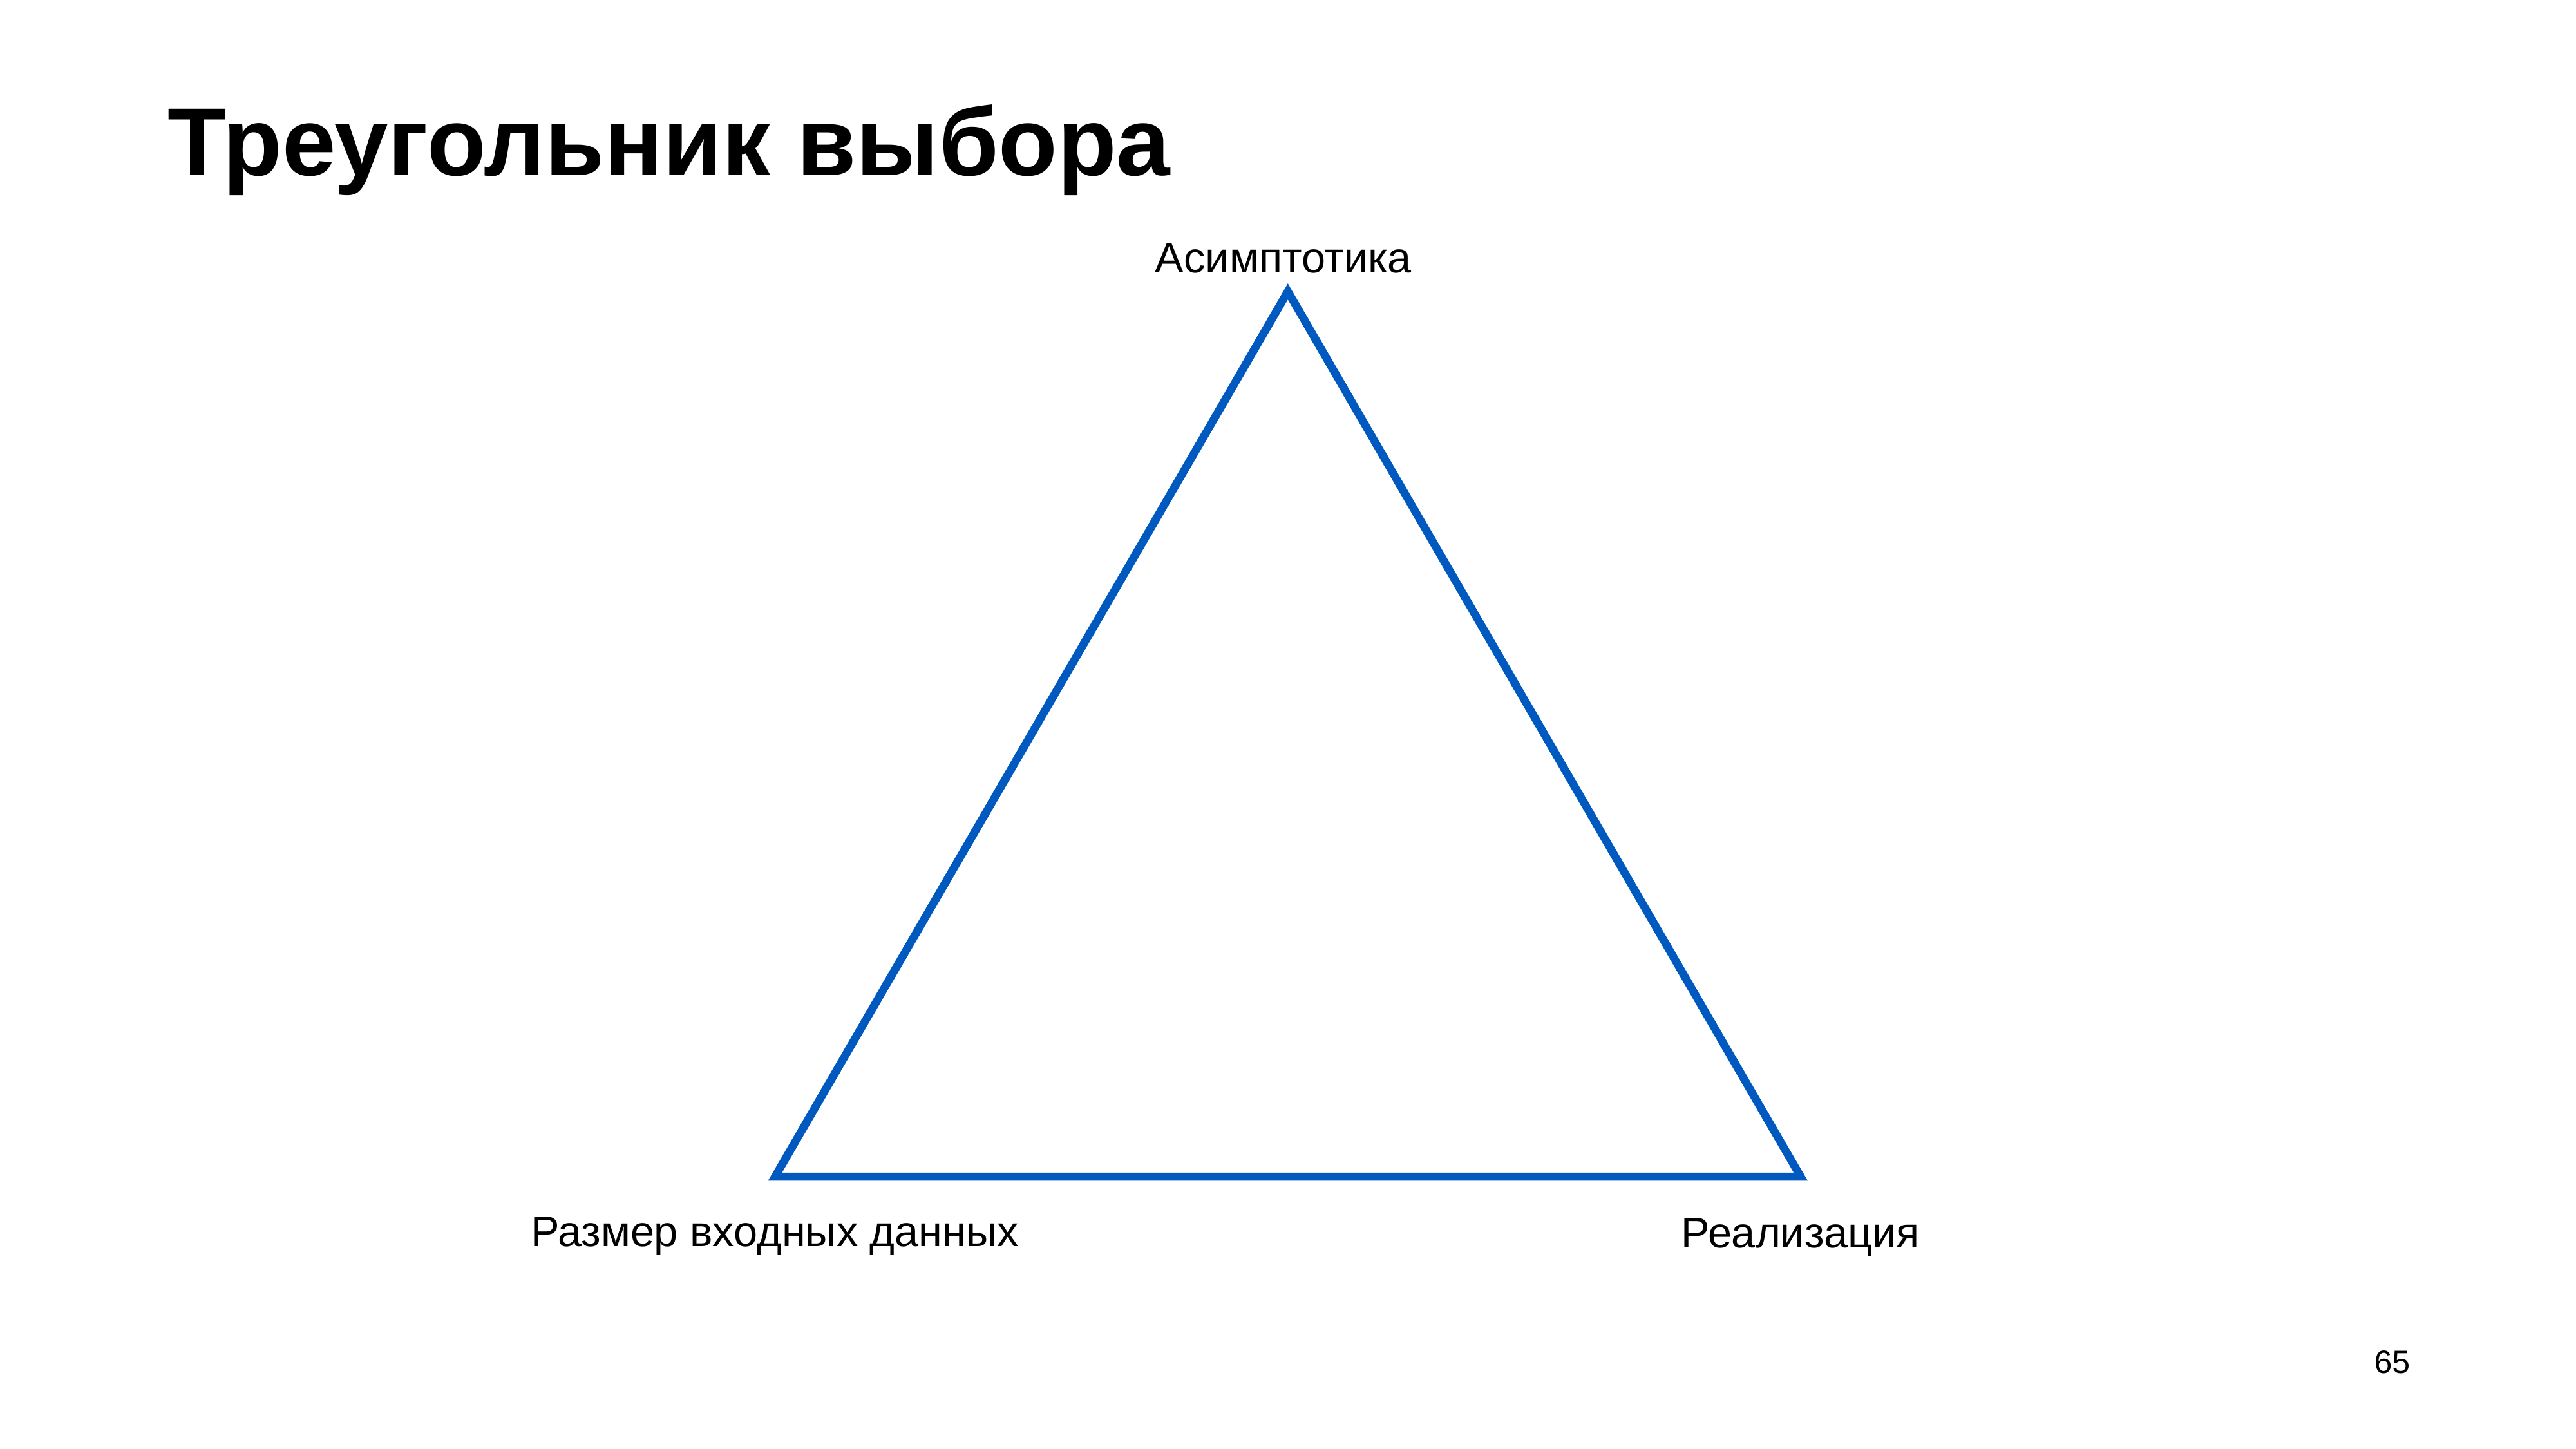

# Треугольник выбора
Асимптотика

Размер входных данных
Реализация
65